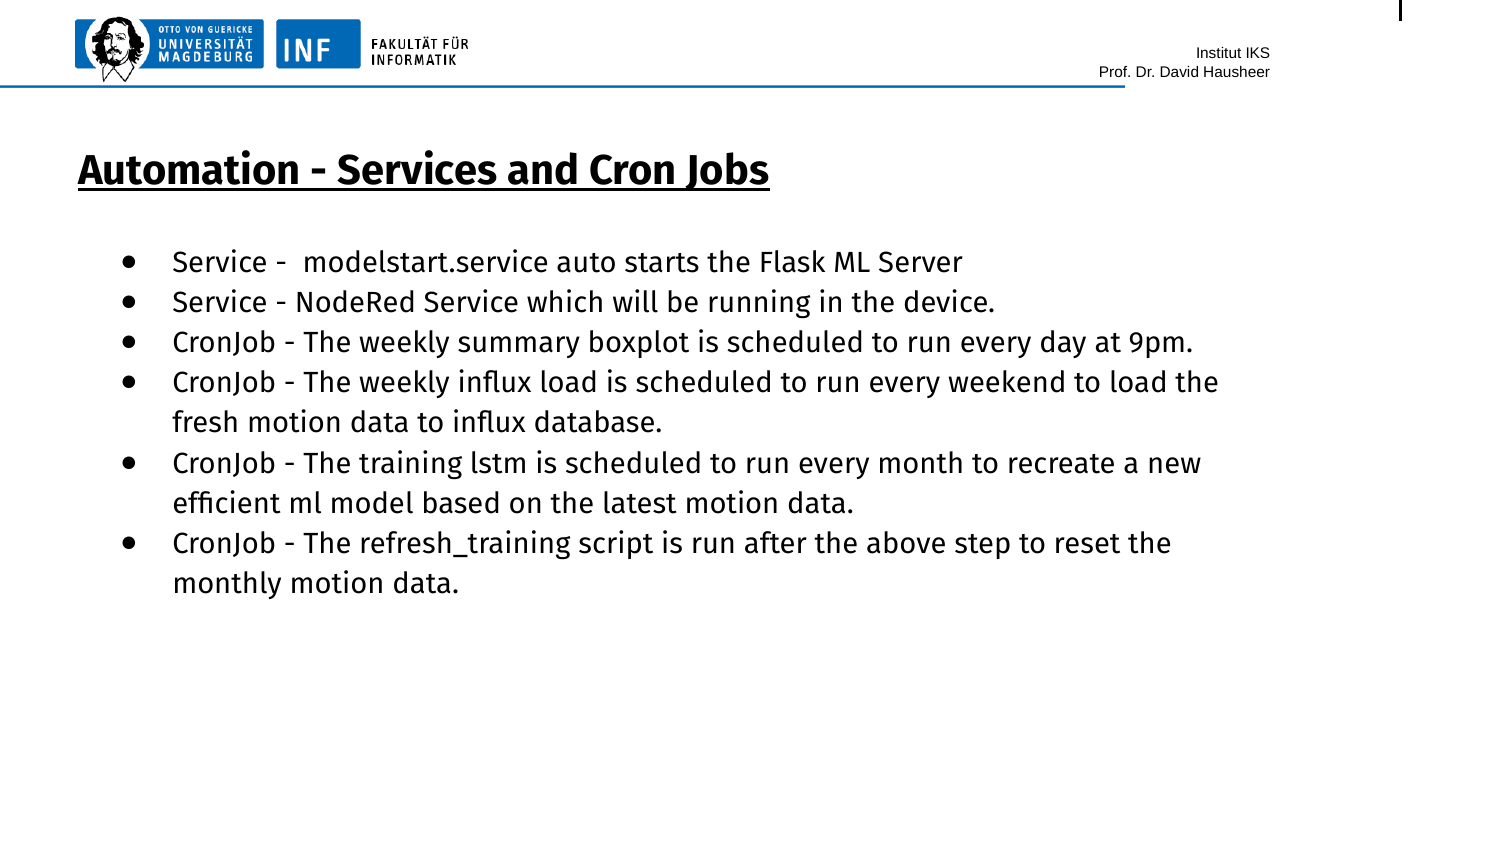

# Automation - Services and Cron Jobs

Service -  modelstart.service auto starts the Flask ML Server
Service - NodeRed Service which will be running in the device.
CronJob - The weekly summary boxplot is scheduled to run every day at 9pm.
CronJob - The weekly influx load is scheduled to run every weekend to load the fresh motion data to influx database.
CronJob - The training lstm is scheduled to run every month to recreate a new efficient ml model based on the latest motion data.
CronJob - The refresh_training script is run after the above step to reset the monthly motion data.